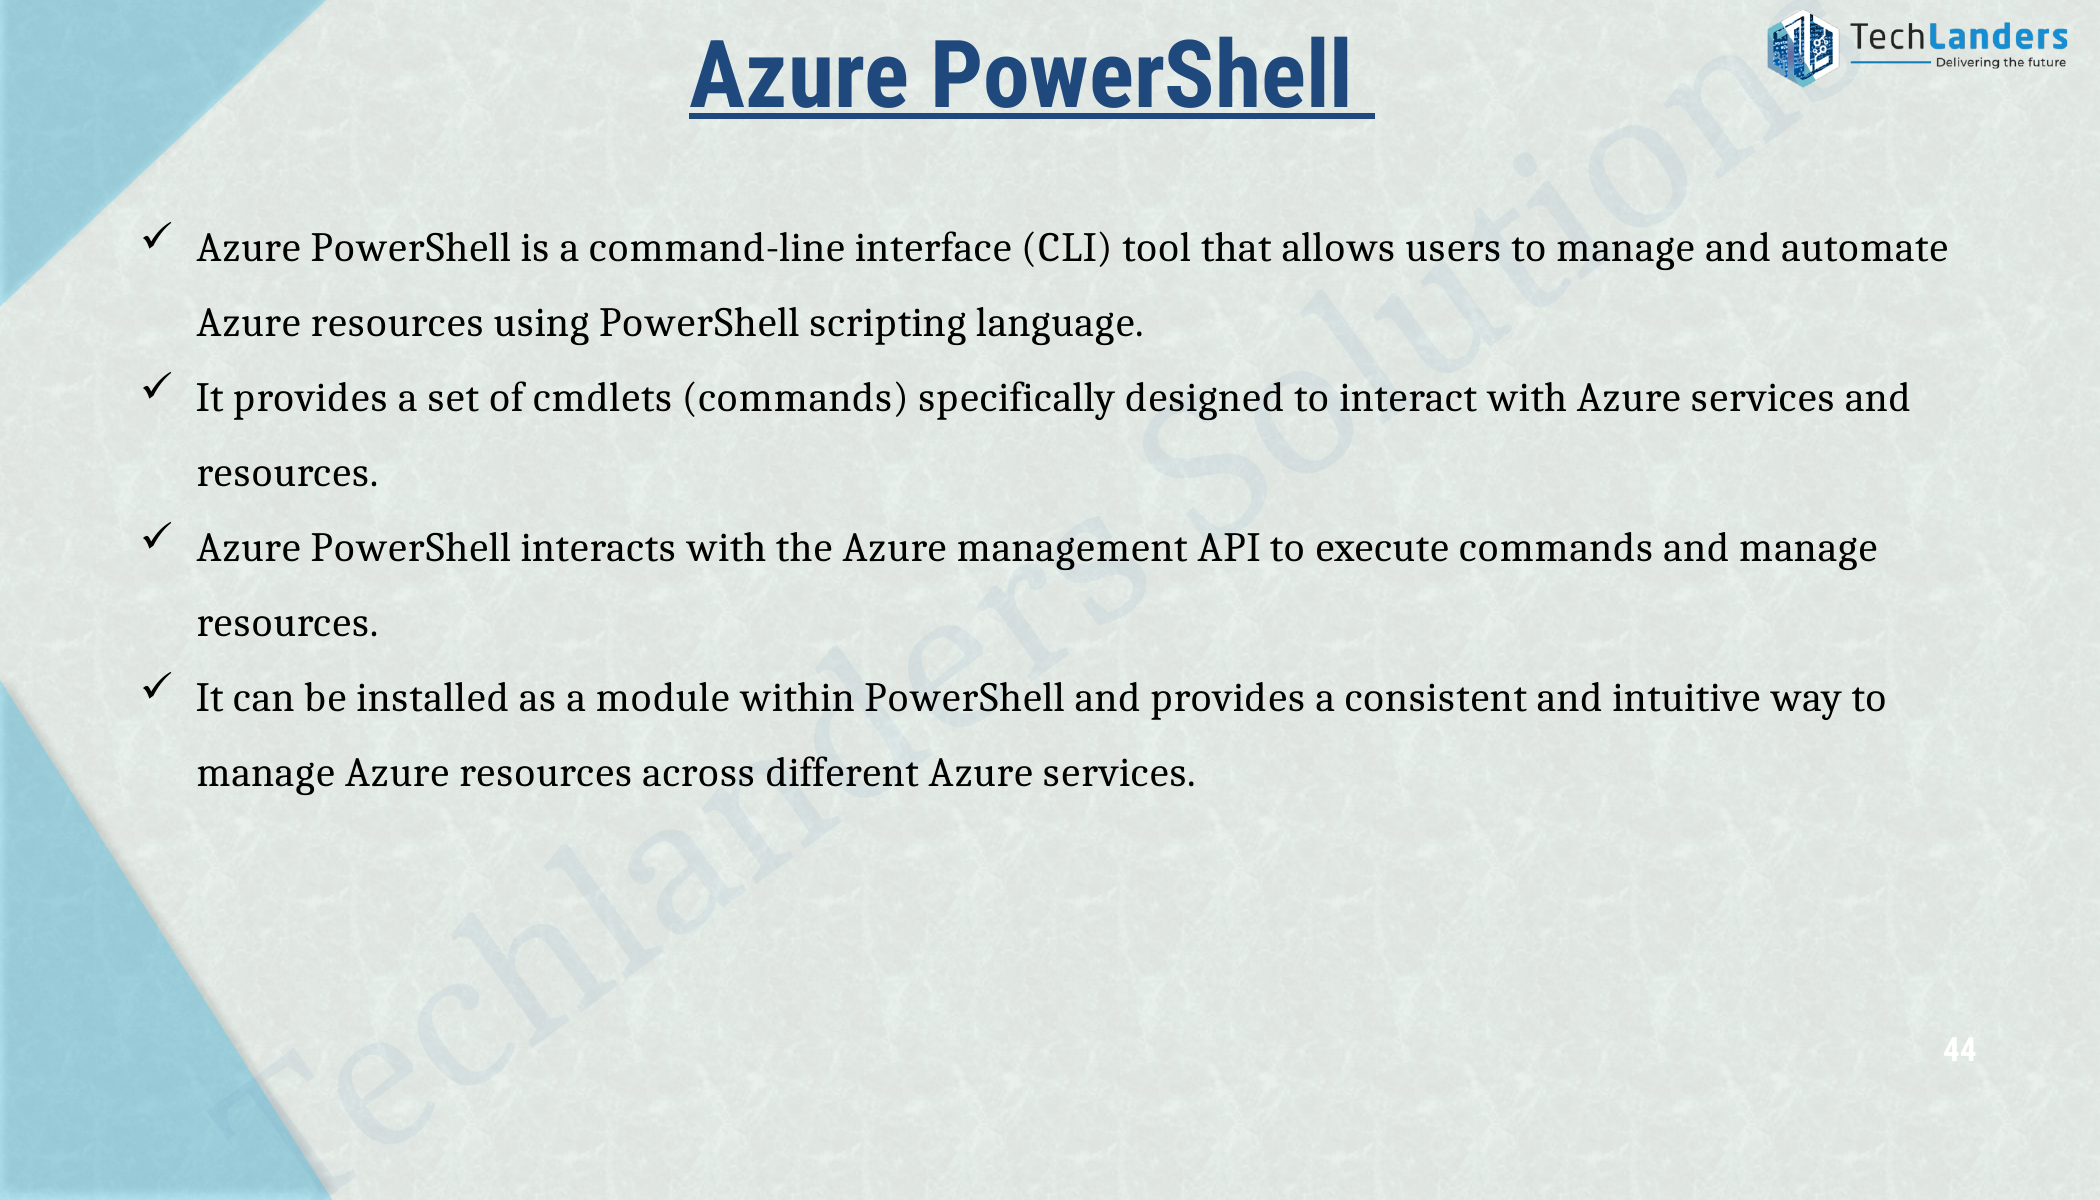

Azure PowerShell
Azure PowerShell is a command-line interface (CLI) tool that allows users to manage and automate Azure resources using PowerShell scripting language.
It provides a set of cmdlets (commands) specifically designed to interact with Azure services and resources.
Azure PowerShell interacts with the Azure management API to execute commands and manage resources.
It can be installed as a module within PowerShell and provides a consistent and intuitive way to manage Azure resources across different Azure services.
44